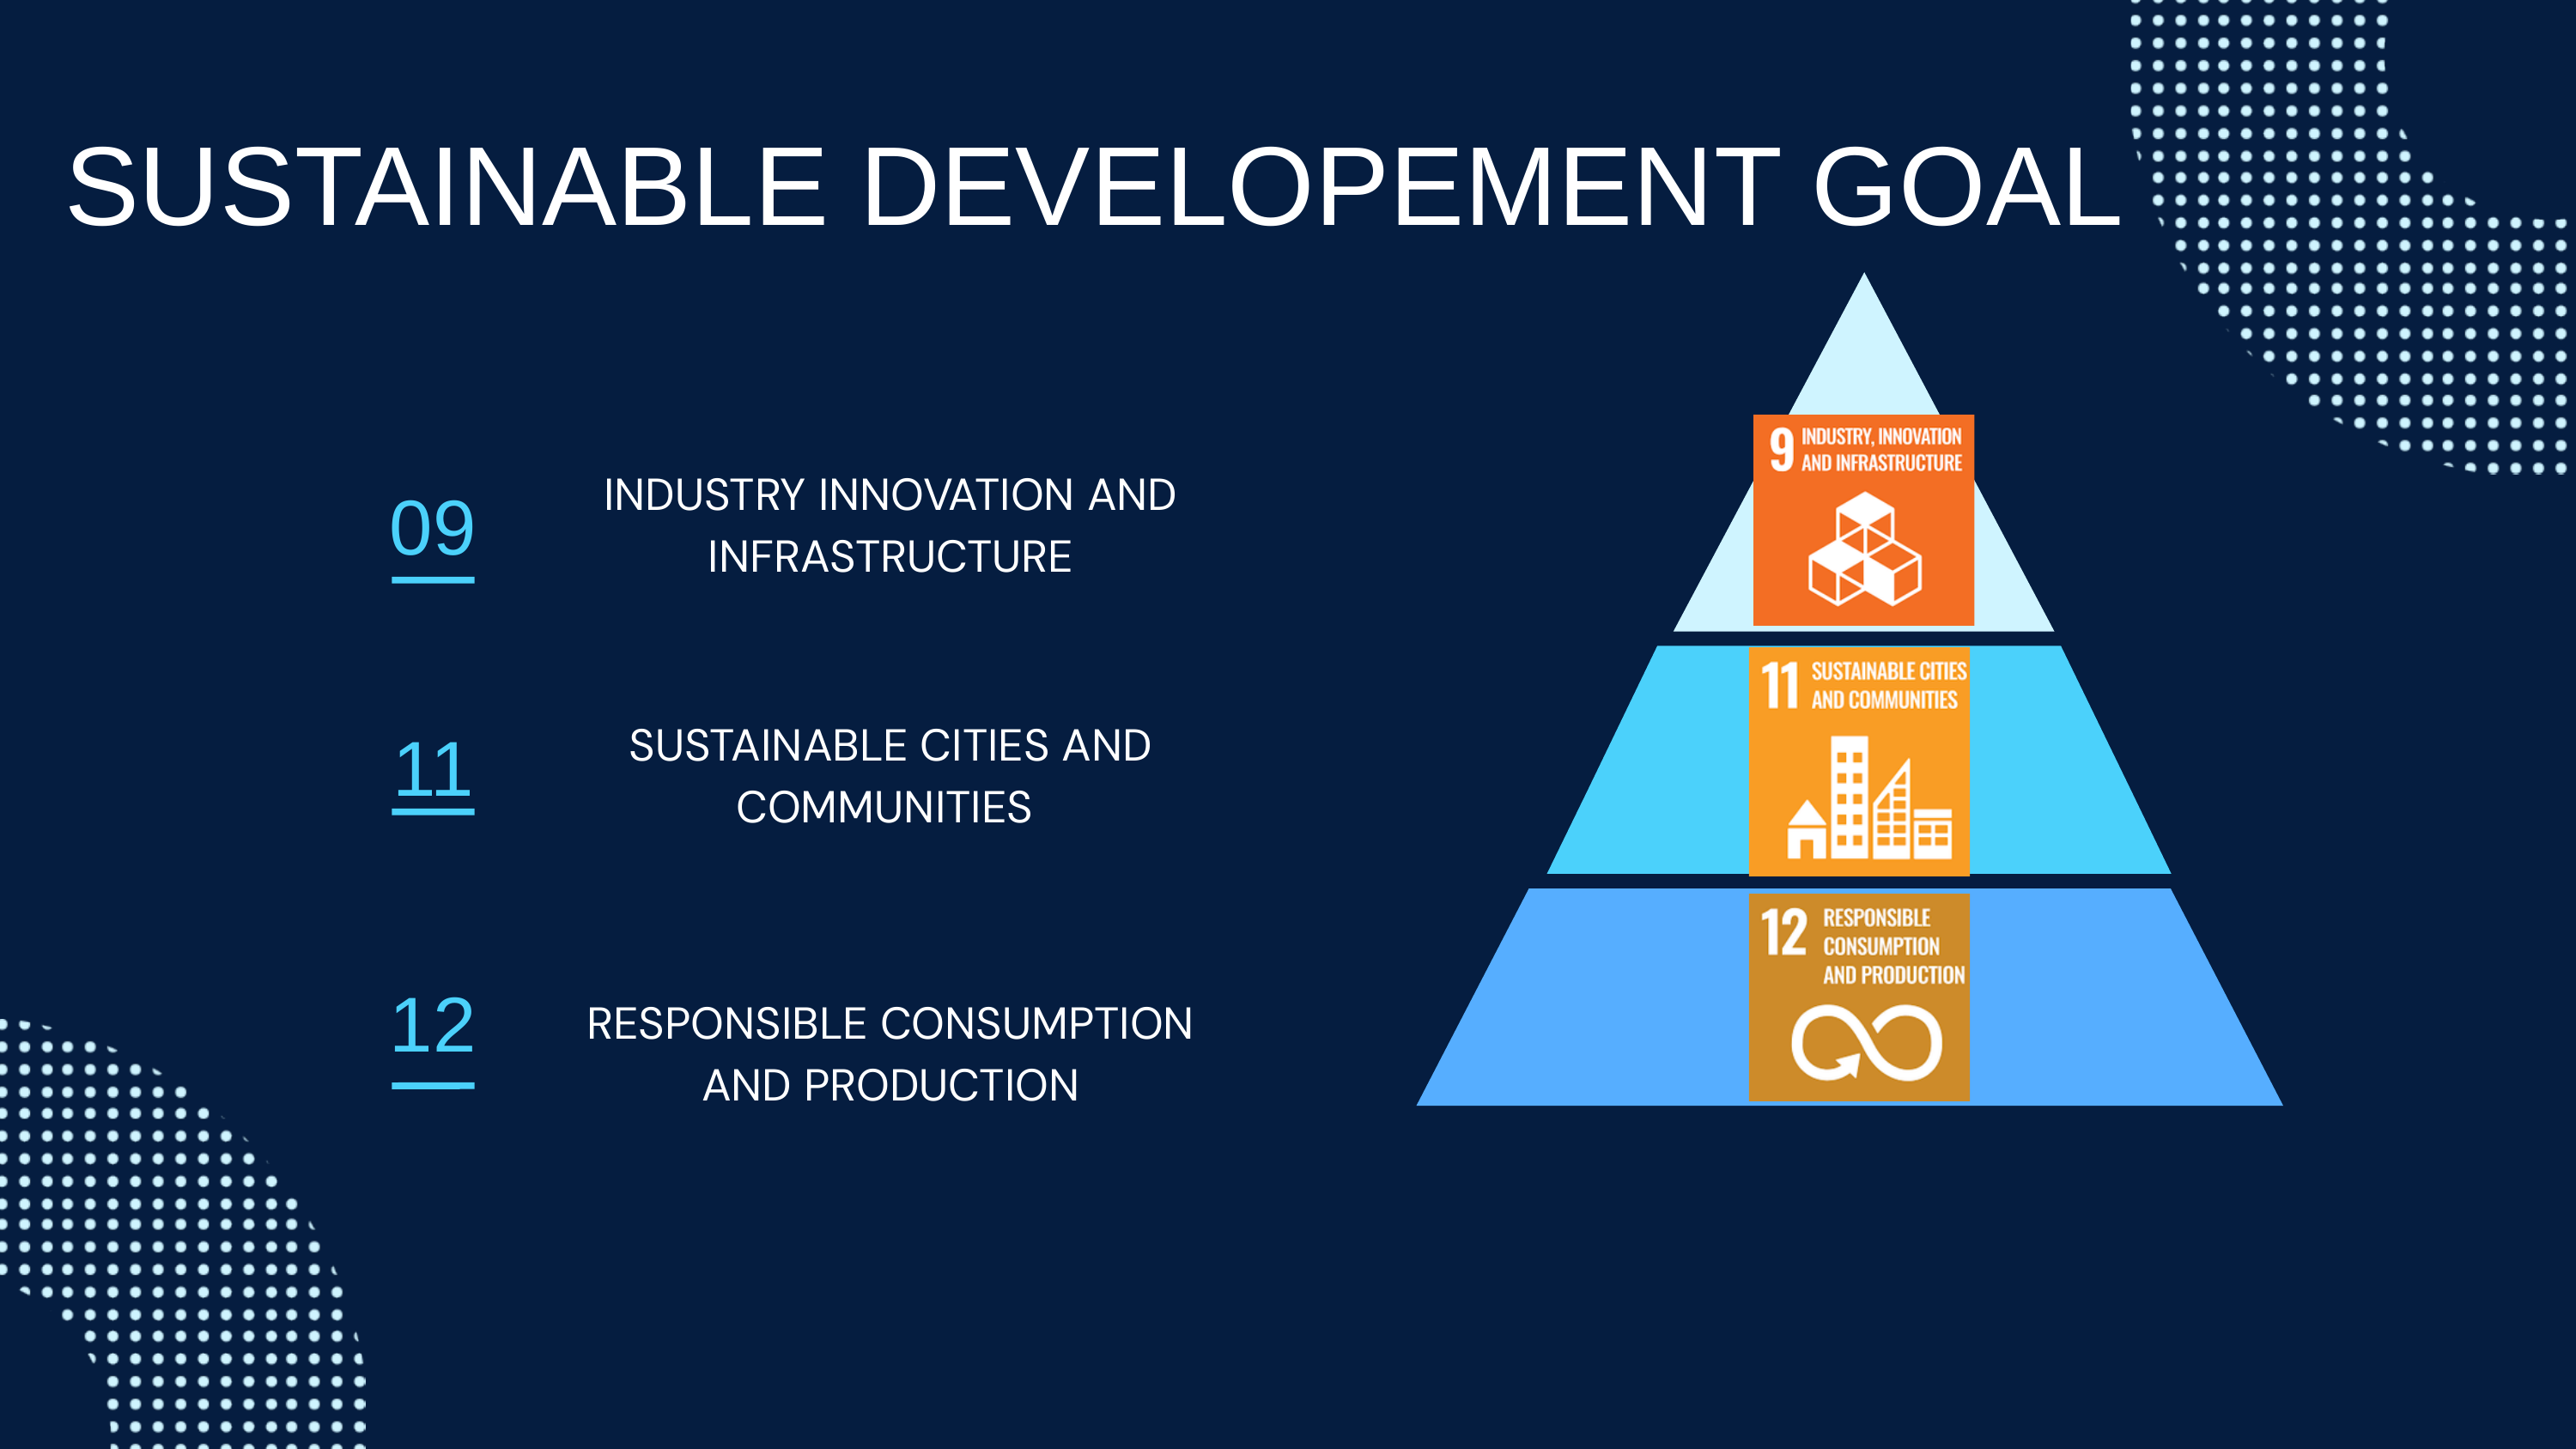

SUSTAINABLE DEVELOPEMENT GOAL

INDUSTRY INNOVATION AND INFRASTRUCTURE
09

11
SUSTAINABLE CITIES AND COMMUNITIES

12
RESPONSIBLE CONSUMPTION AND PRODUCTION